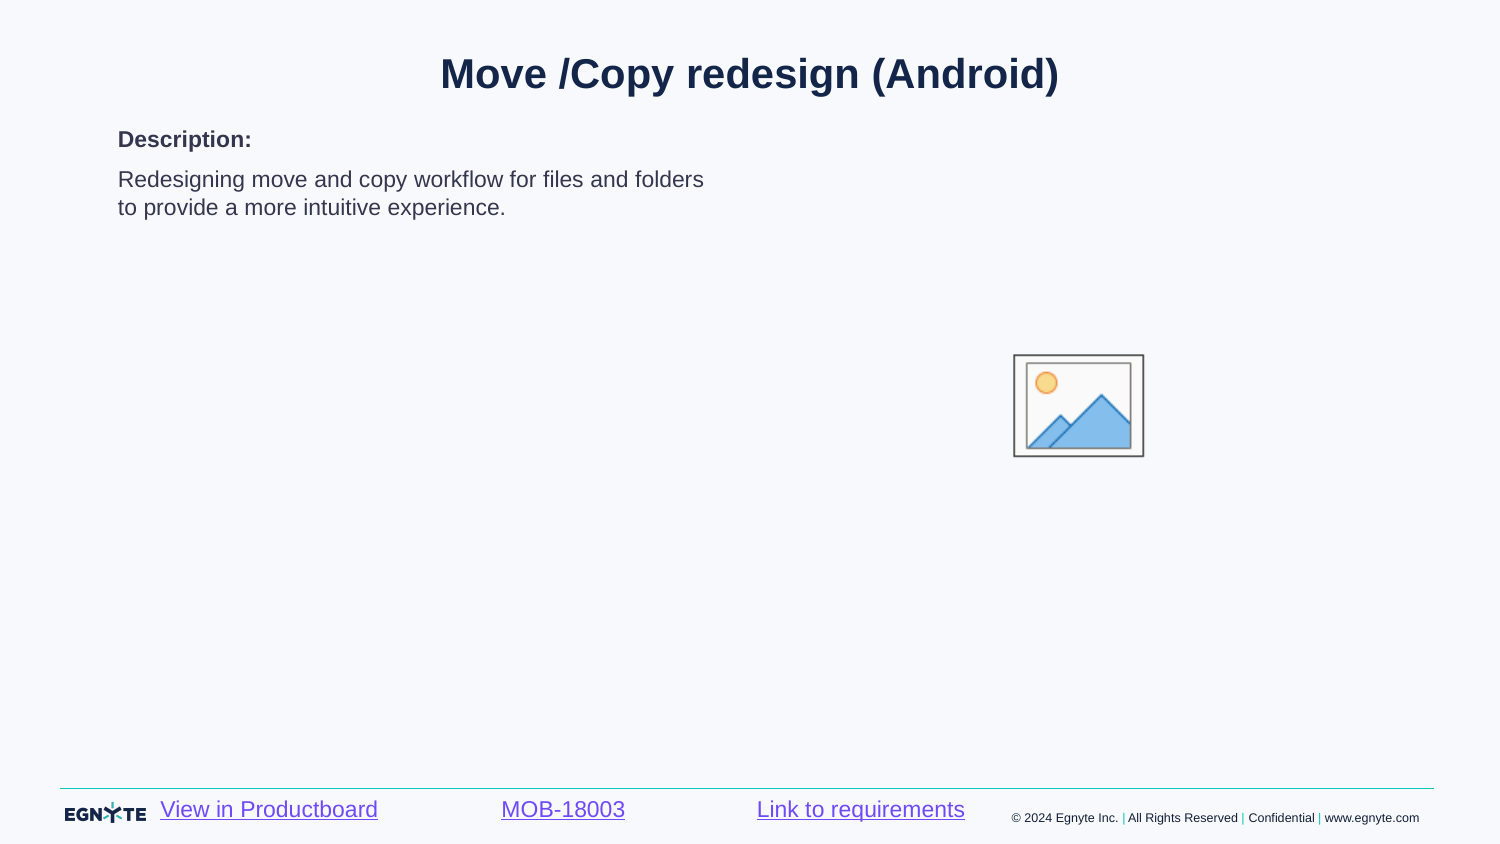

# Move /Copy redesign (Android)
Description:
Redesigning move and copy workflow for files and folders to provide a more intuitive experience.

Link to requirements
MOB-18003
View in Productboard